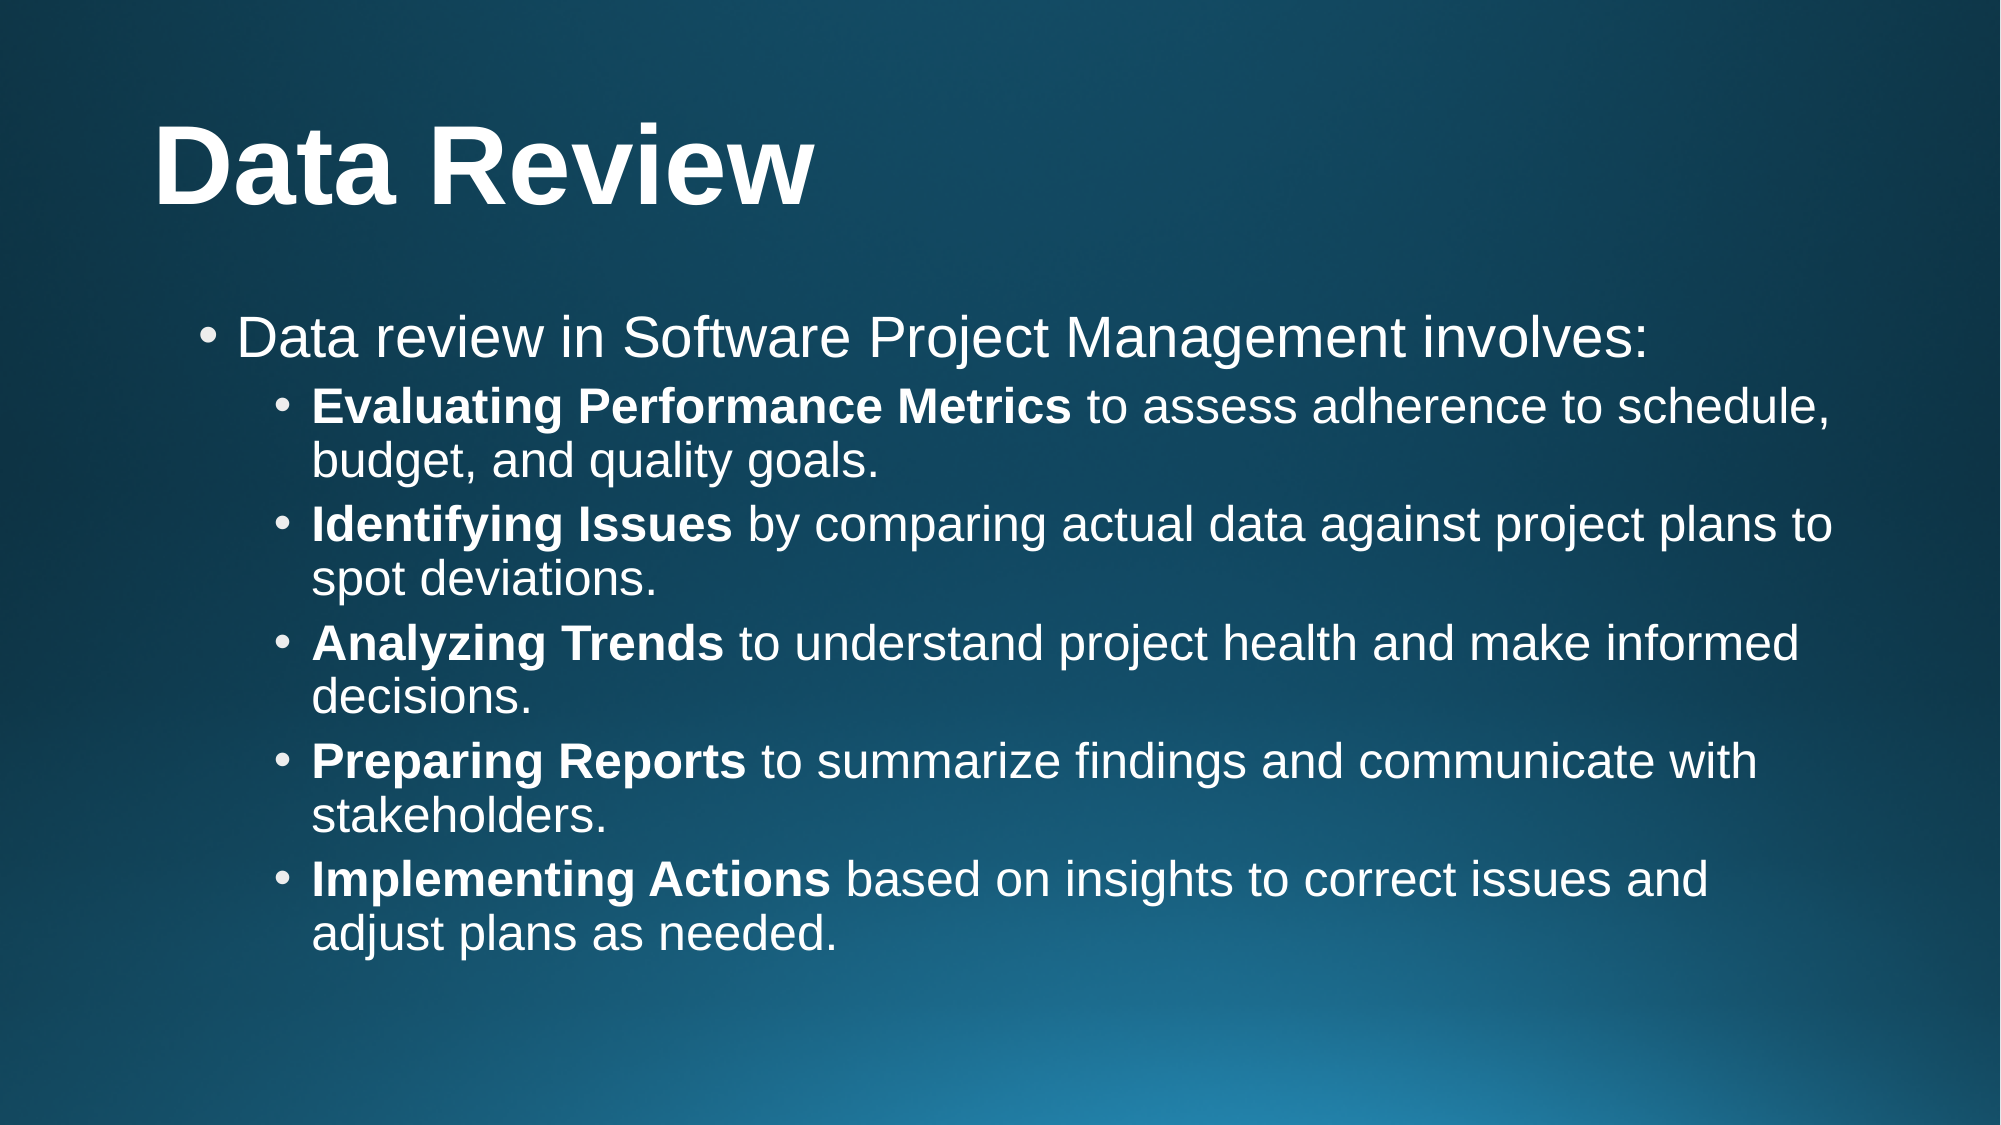

# Data Review
Data review in Software Project Management involves:
Evaluating Performance Metrics to assess adherence to schedule, budget, and quality goals.
Identifying Issues by comparing actual data against project plans to spot deviations.
Analyzing Trends to understand project health and make informed decisions.
Preparing Reports to summarize findings and communicate with stakeholders.
Implementing Actions based on insights to correct issues and adjust plans as needed.